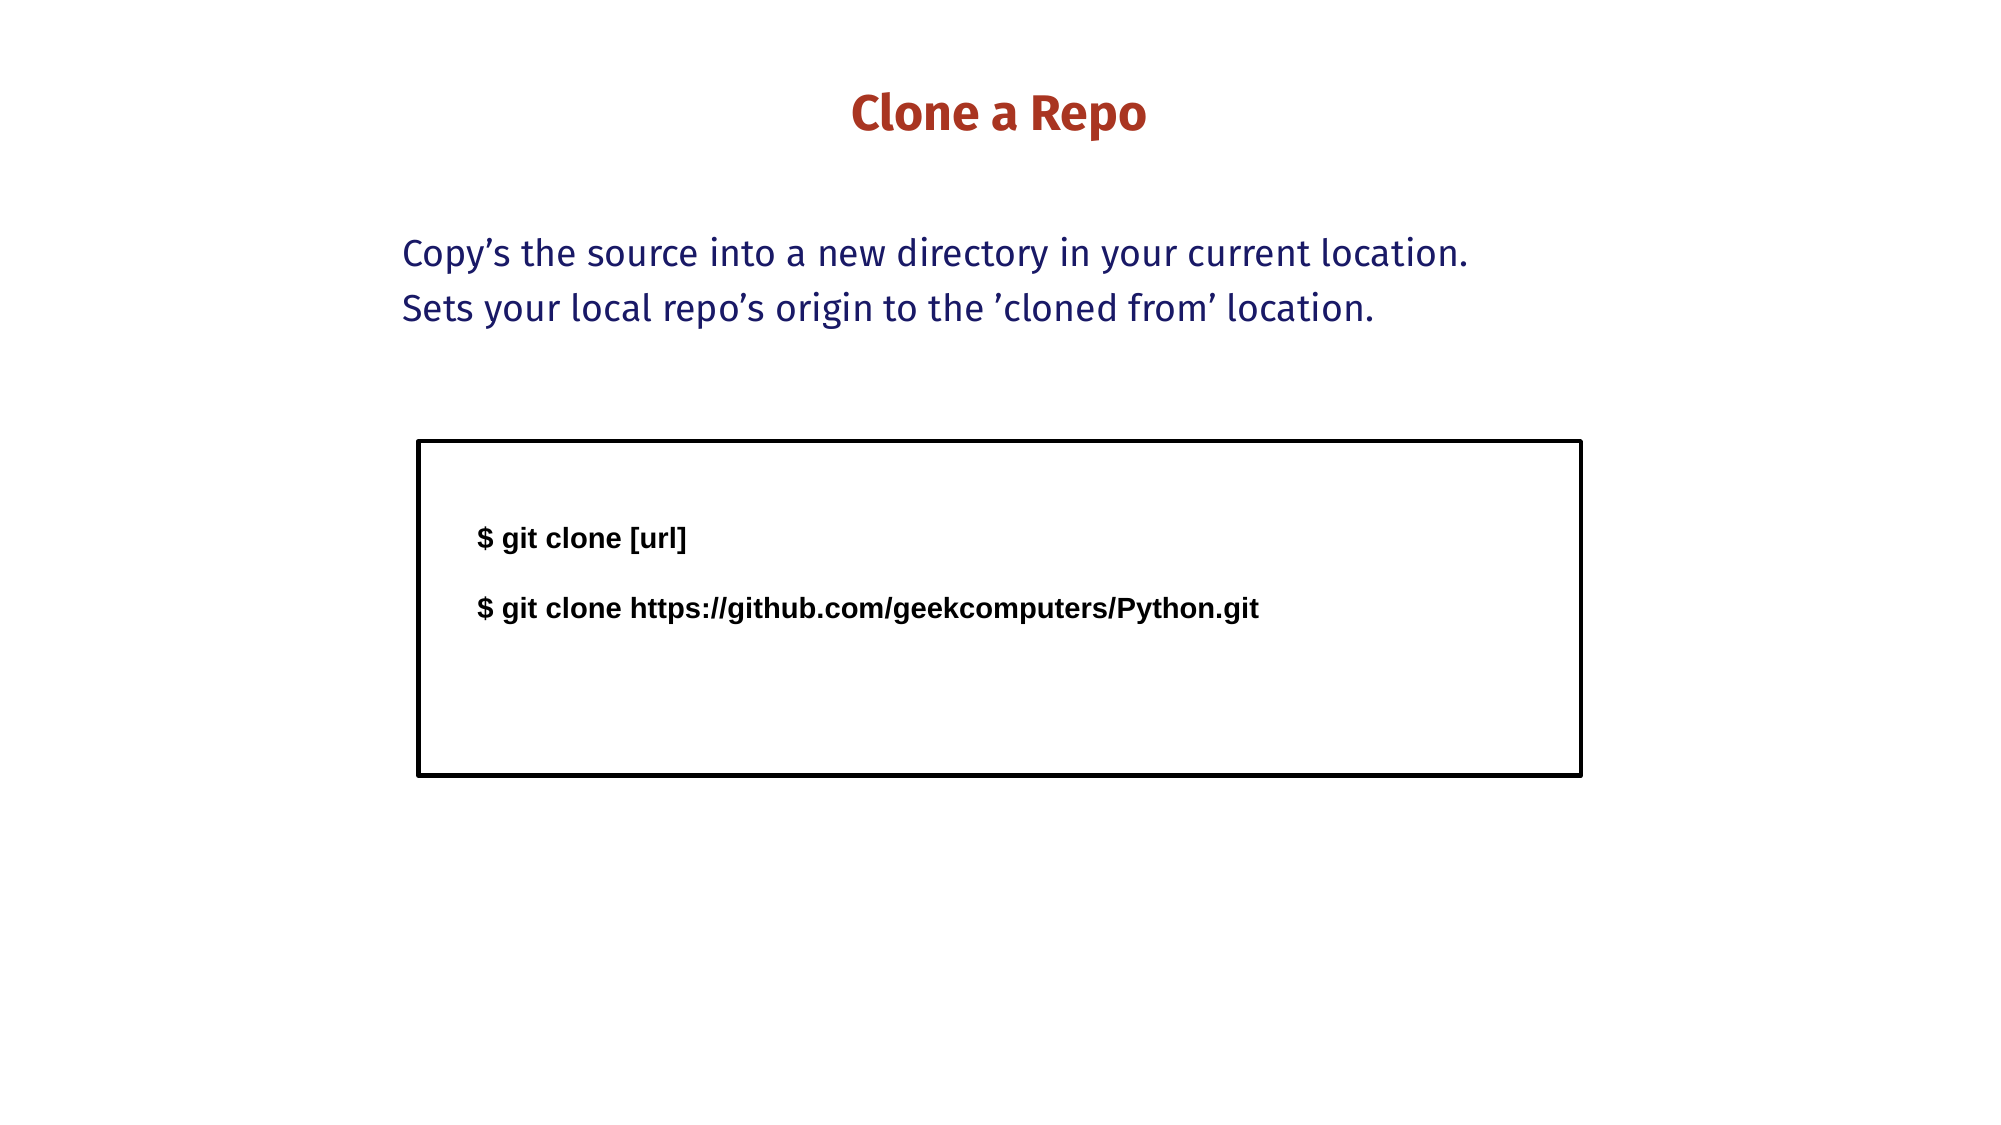

# Clone a Repo
Copy’s the source into a new directory in your current location.
Sets your local repo’s origin to the ’cloned from’ location.

$ git clone [url]

$ git clone https://github.com/geekcomputers/Python.git